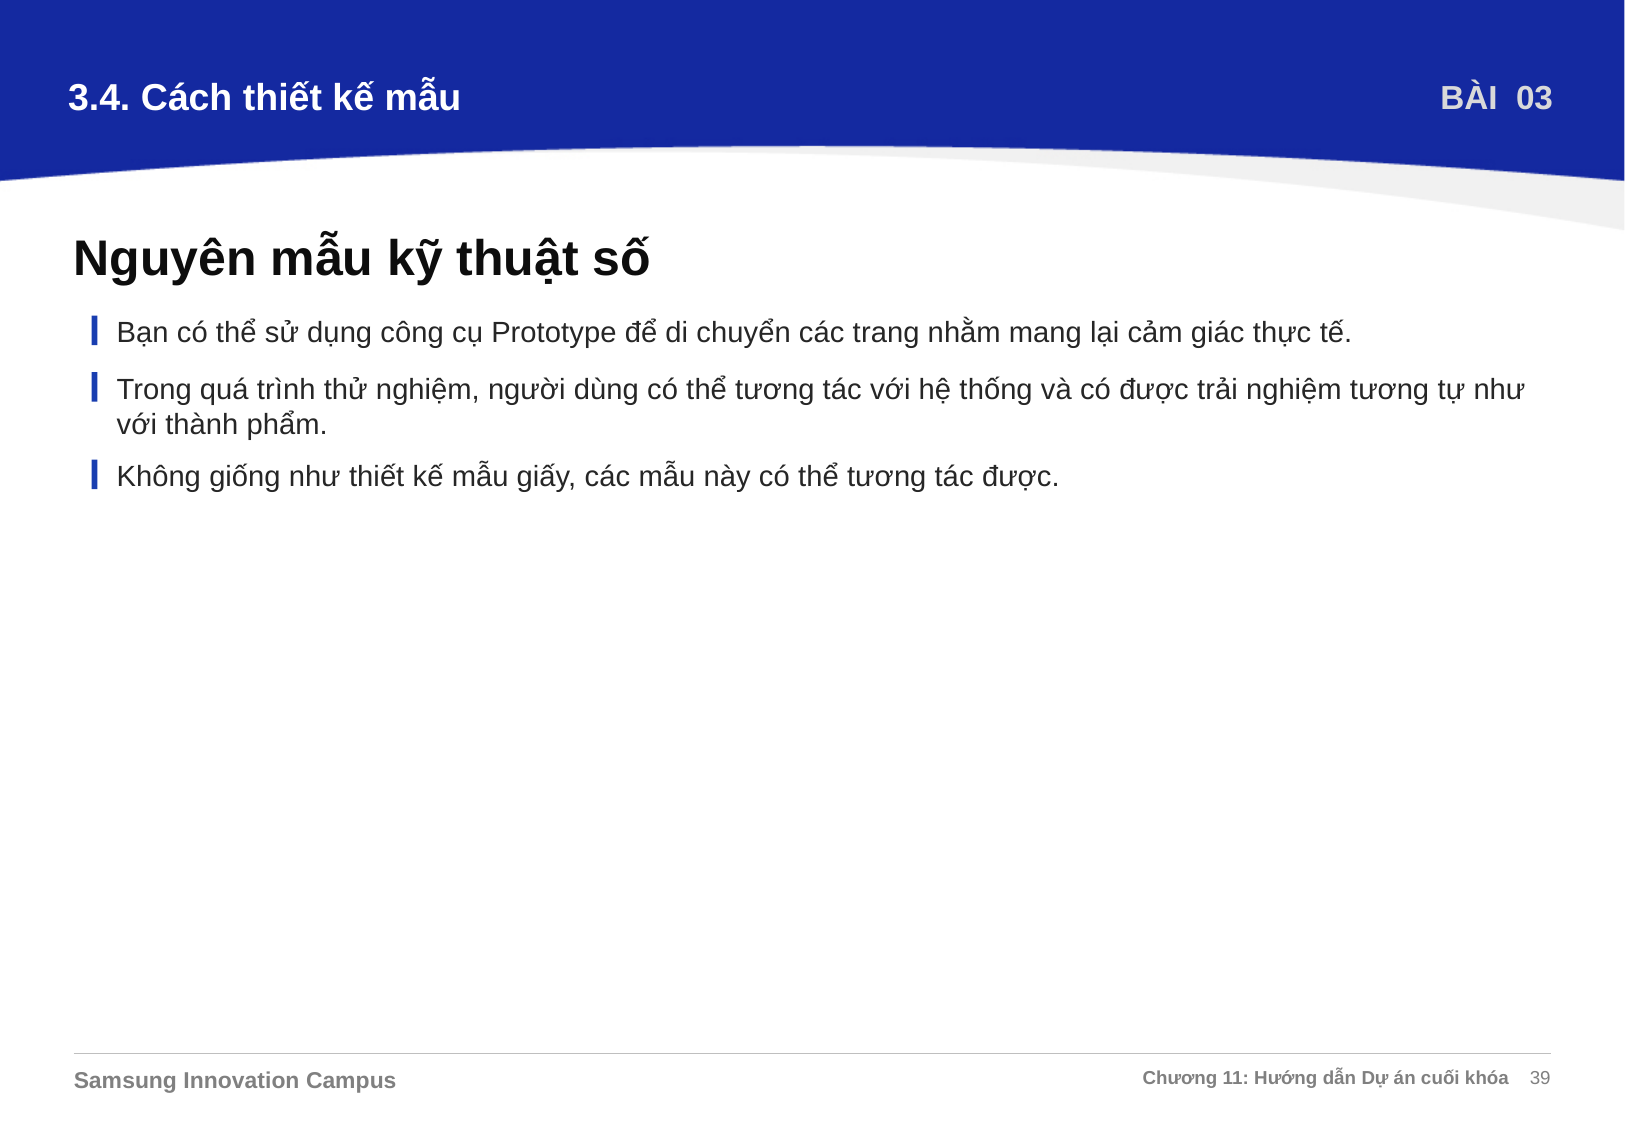

3.4. Cách thiết kế mẫu
BÀI  03
Nguyên mẫu kỹ thuật số
Bạn có thể sử dụng công cụ Prototype để di chuyển các trang nhằm mang lại cảm giác thực tế.

Trong quá trình thử nghiệm, người dùng có thể tương tác với hệ thống và có được trải nghiệm tương tự như với thành phẩm.

Không giống như thiết kế mẫu giấy, các mẫu này có thể tương tác được.